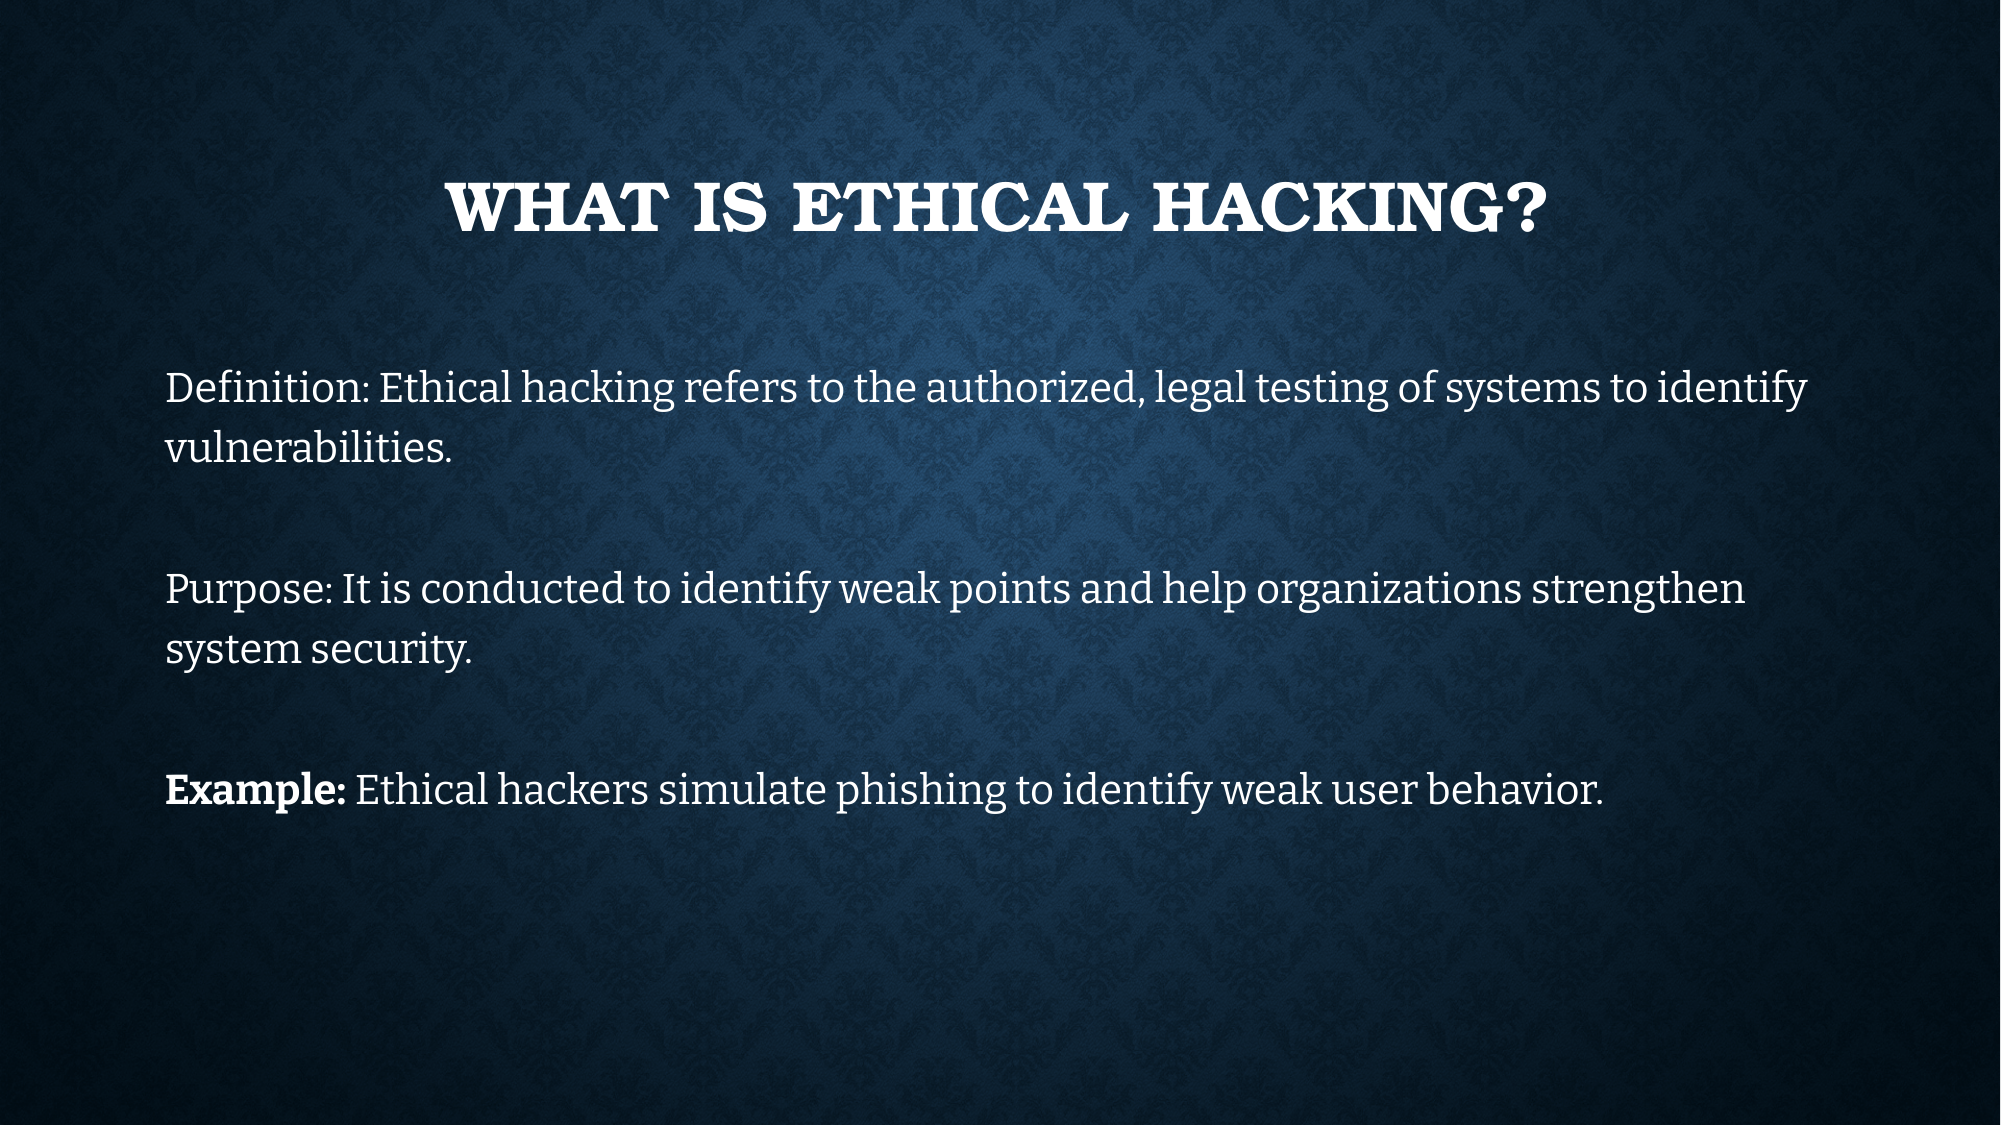

# What is Ethical Hacking?
Definition: Ethical hacking refers to the authorized, legal testing of systems to identify vulnerabilities.
Purpose: It is conducted to identify weak points and help organizations strengthen system security.
Example: Ethical hackers simulate phishing to identify weak user behavior.